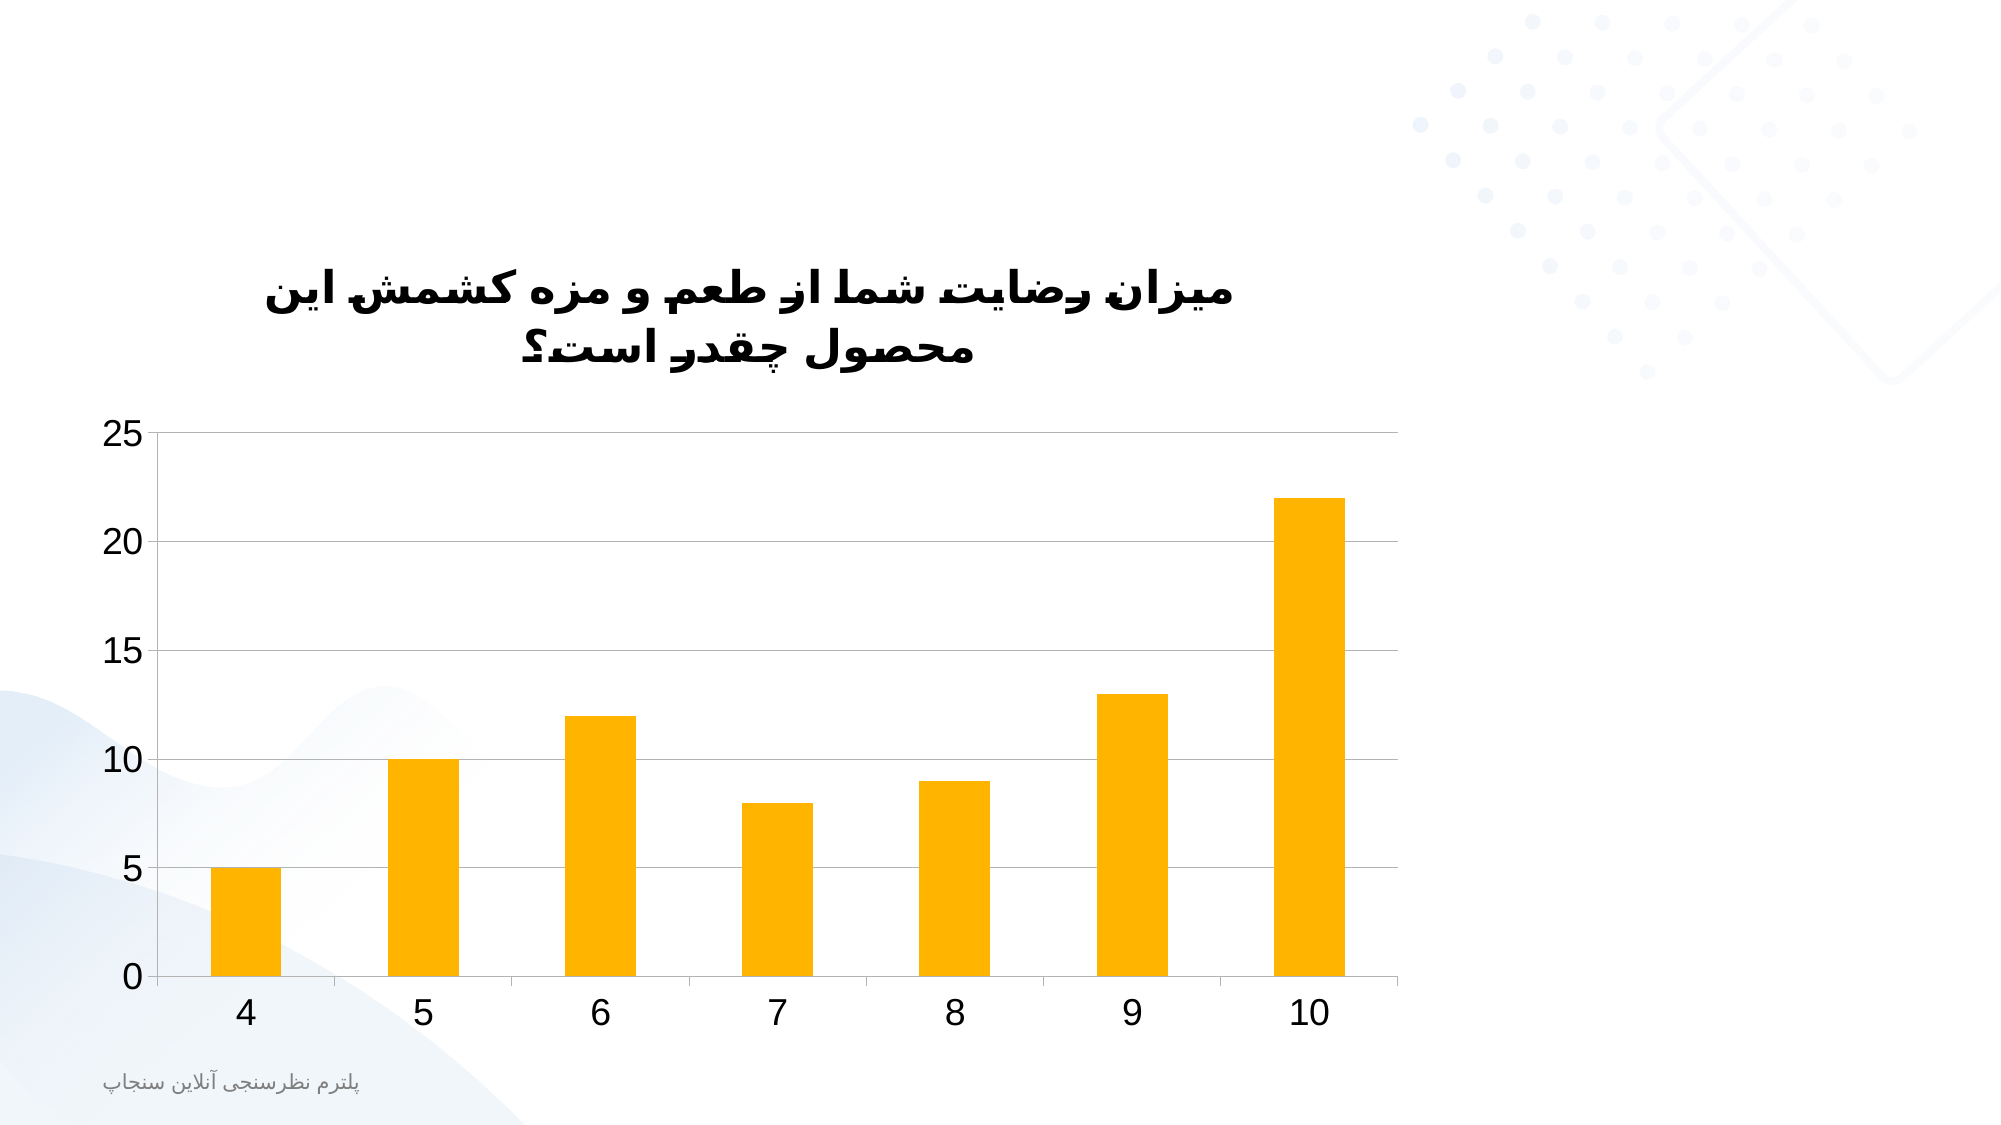

### Chart

| Category | میزان رضایت شما از طعم و مزه کشمش این محصول چقدر است؟ |
|---|---|
| 4 | 5.0 |
| 5 | 10.0 |
| 6 | 12.0 |
| 7 | 8.0 |
| 8 | 9.0 |
| 9 | 13.0 |
| 10 | 22.0 |